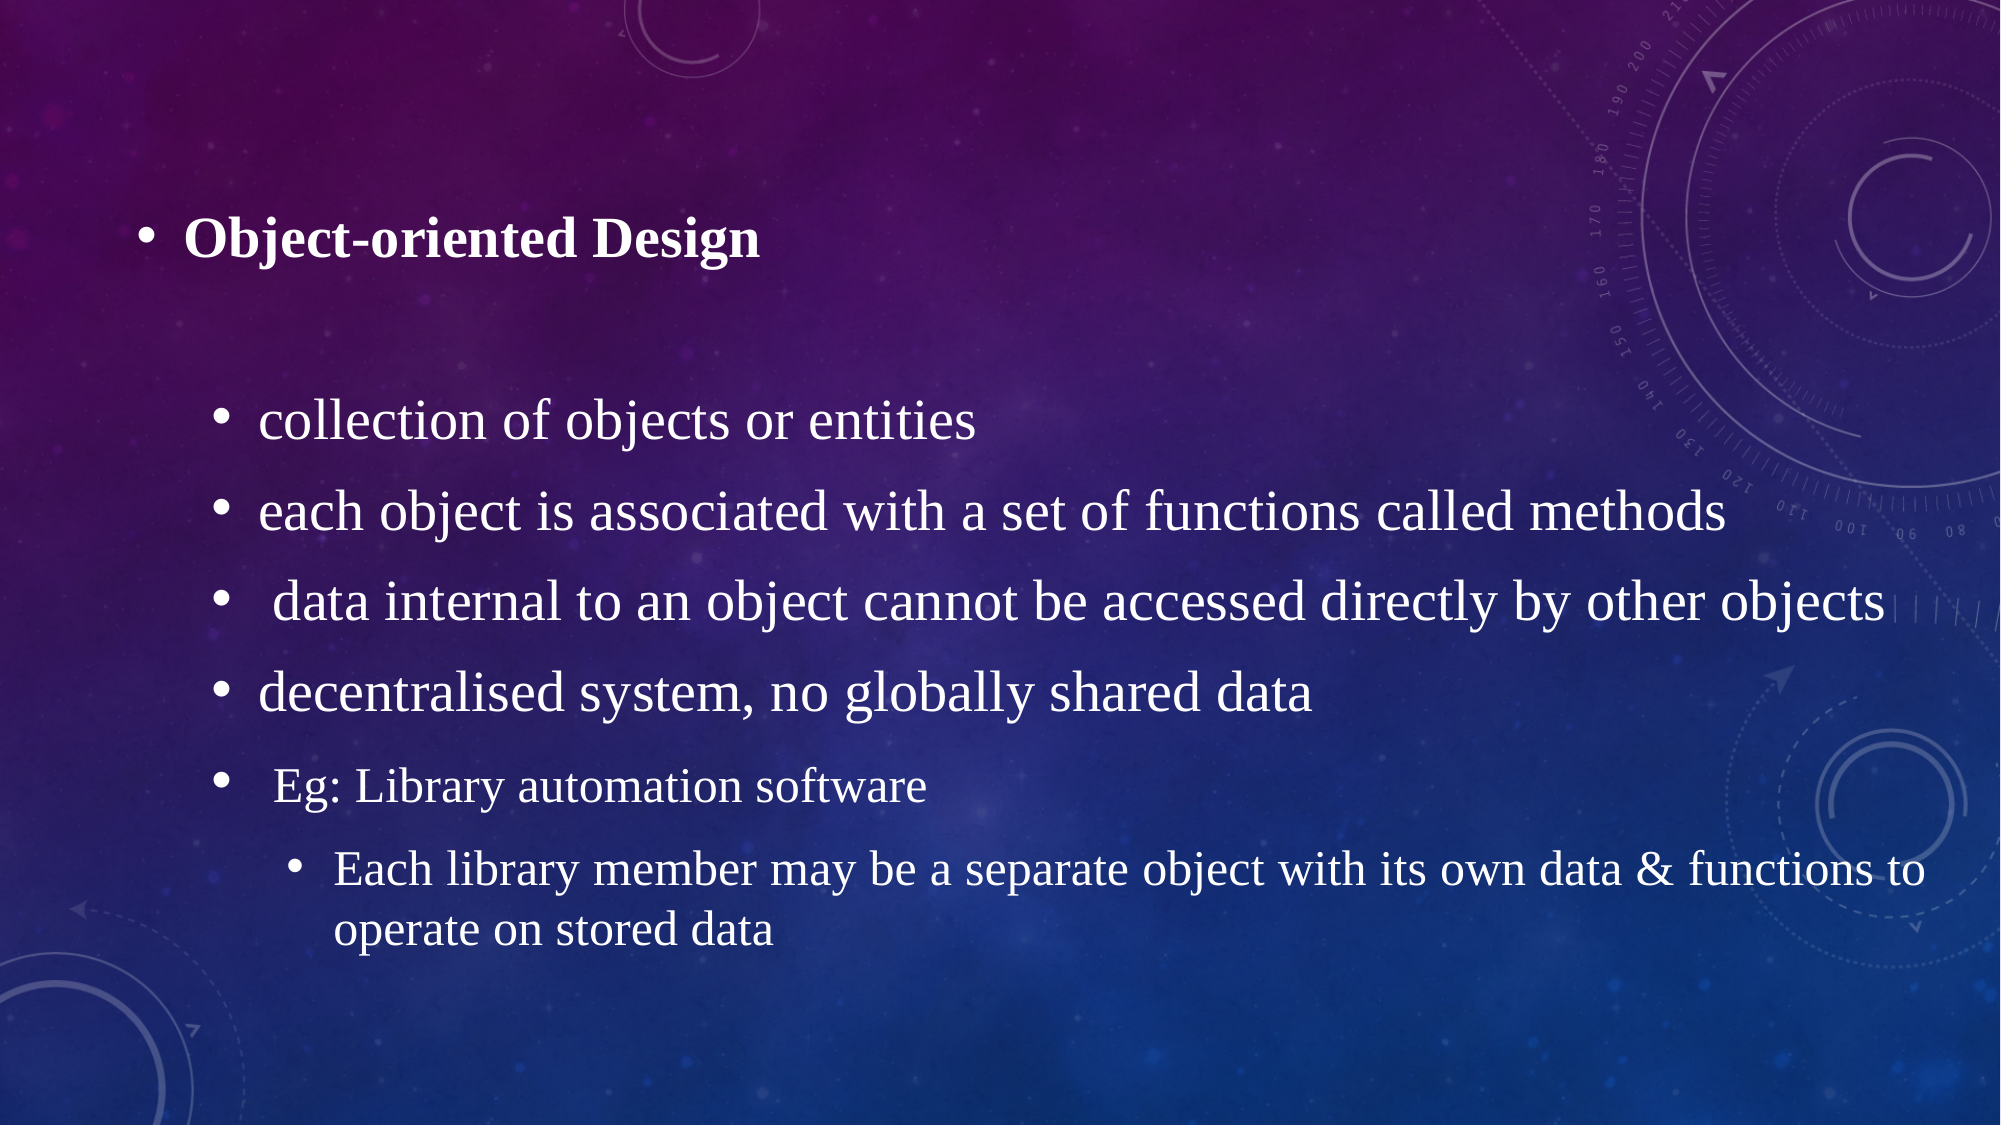

Object-oriented Design

collection of objects or entities
each object is associated with a set of functions called methods
 data internal to an object cannot be accessed directly by other objects
decentralised system, no globally shared data
 Eg: Library automation software
Each library member may be a separate object with its own data & functions to operate on stored data